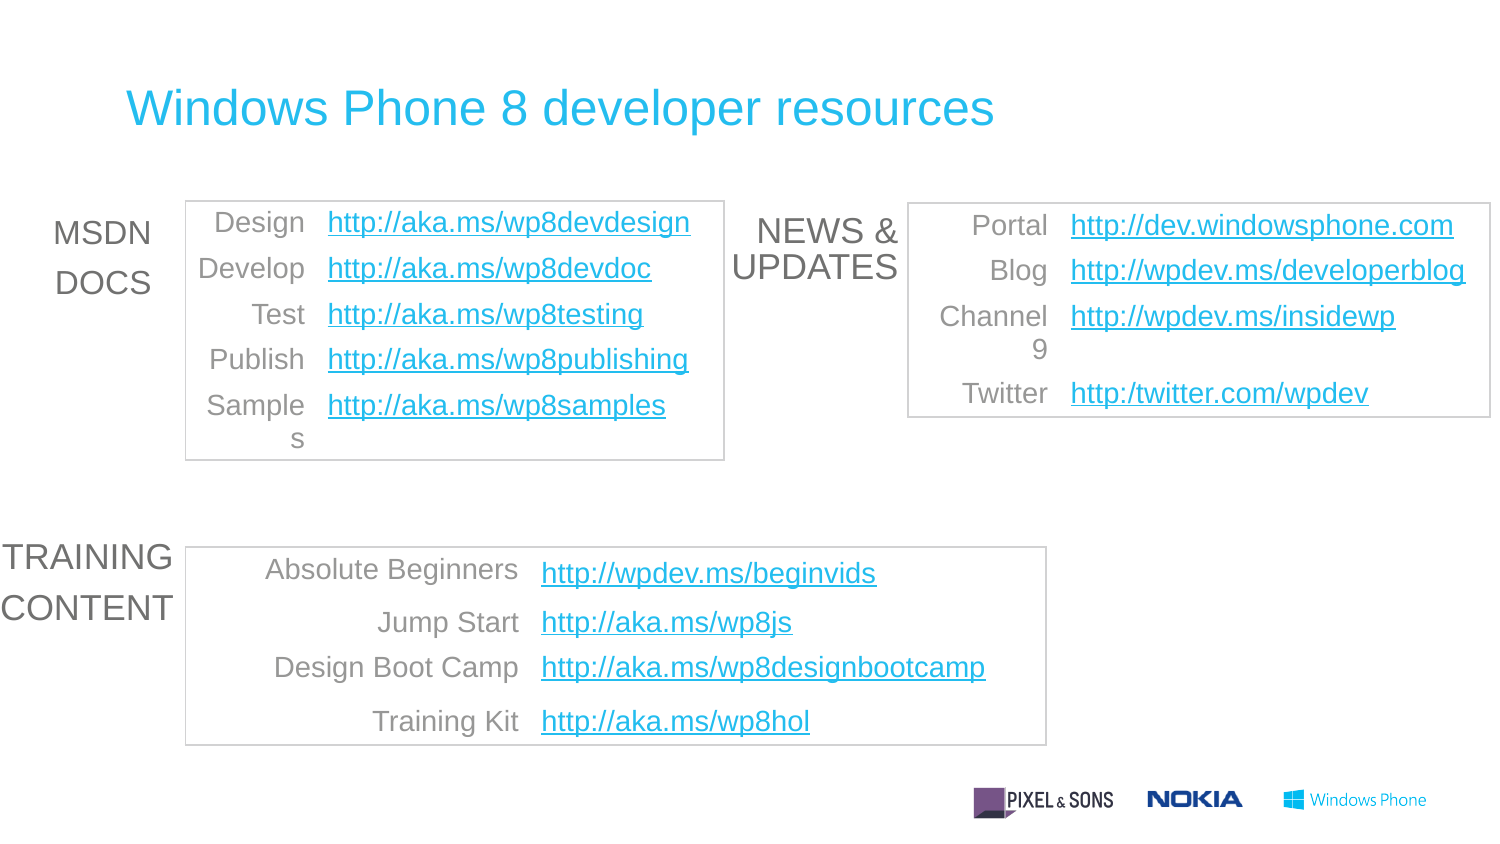

# Windows Phone 8 developer resources
NEWS & UPDATES
MSDN DOCS
| Design | http://aka.ms/wp8devdesign |
| --- | --- |
| Develop | http://aka.ms/wp8devdoc |
| Test | http://aka.ms/wp8testing |
| Publish | http://aka.ms/wp8publishing |
| Samples | http://aka.ms/wp8samples |
| Portal | http://dev.windowsphone.com |
| --- | --- |
| Blog | http://wpdev.ms/developerblog |
| Channel 9 | http://wpdev.ms/insidewp |
| Twitter | http:/twitter.com/wpdev |
TRAINING CONTENT
| Absolute Beginners | http://wpdev.ms/beginvids |
| --- | --- |
| Jump Start | http://aka.ms/wp8js |
| Design Boot Camp | http://aka.ms/wp8designbootcamp |
| Training Kit | http://aka.ms/wp8hol |